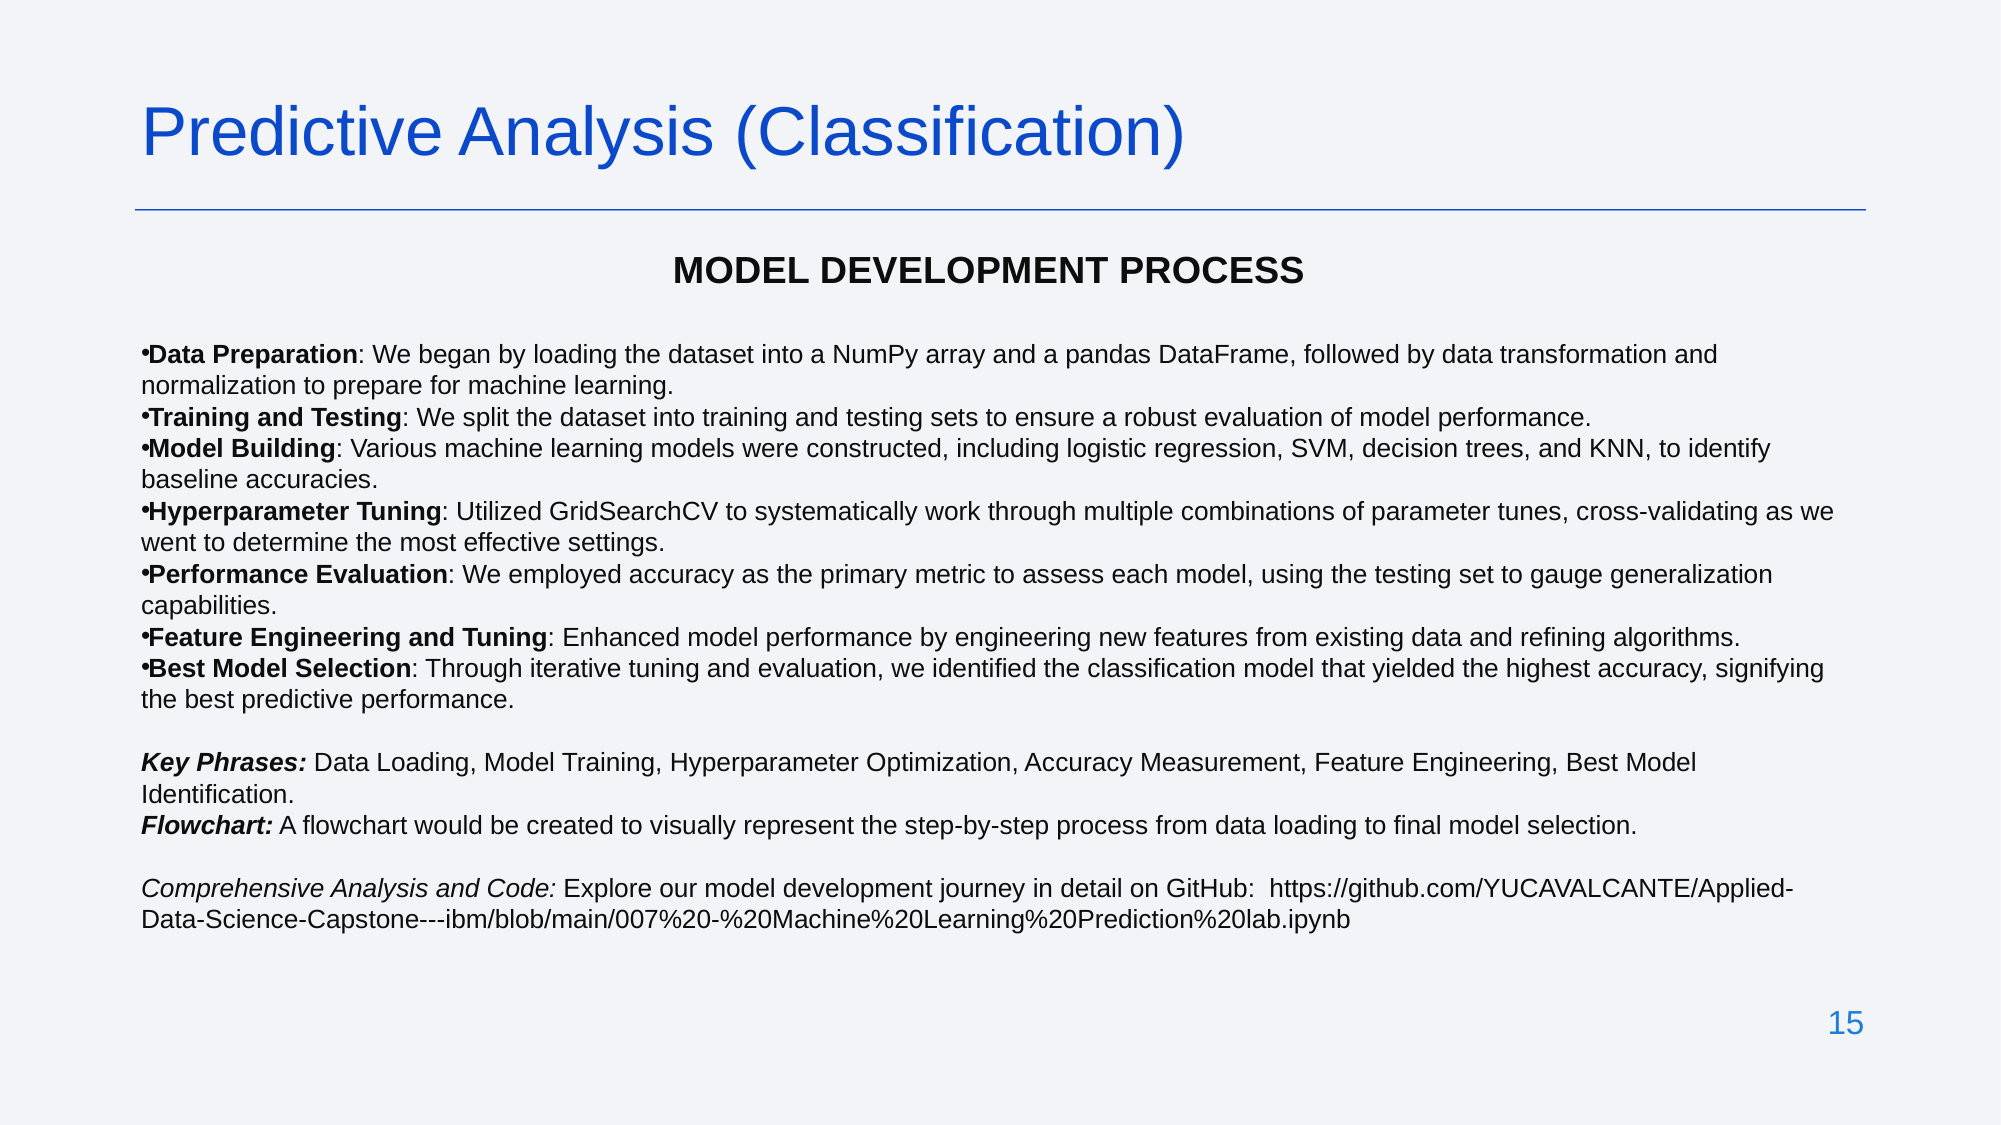

Predictive Analysis (Classification)
MODEL DEVELOPMENT PROCESS

Data Preparation: We began by loading the dataset into a NumPy array and a pandas DataFrame, followed by data transformation and normalization to prepare for machine learning.
Training and Testing: We split the dataset into training and testing sets to ensure a robust evaluation of model performance.
Model Building: Various machine learning models were constructed, including logistic regression, SVM, decision trees, and KNN, to identify baseline accuracies.
Hyperparameter Tuning: Utilized GridSearchCV to systematically work through multiple combinations of parameter tunes, cross-validating as we went to determine the most effective settings.
Performance Evaluation: We employed accuracy as the primary metric to assess each model, using the testing set to gauge generalization capabilities.
Feature Engineering and Tuning: Enhanced model performance by engineering new features from existing data and refining algorithms.
Best Model Selection: Through iterative tuning and evaluation, we identified the classification model that yielded the highest accuracy, signifying the best predictive performance.

Key Phrases: Data Loading, Model Training, Hyperparameter Optimization, Accuracy Measurement, Feature Engineering, Best Model Identification.
Flowchart: A flowchart would be created to visually represent the step-by-step process from data loading to final model selection.

Comprehensive Analysis and Code: Explore our model development journey in detail on GitHub:  https://github.com/YUCAVALCANTE/Applied-Data-Science-Capstone---ibm/blob/main/007%20-%20Machine%20Learning%20Prediction%20lab.ipynb

15